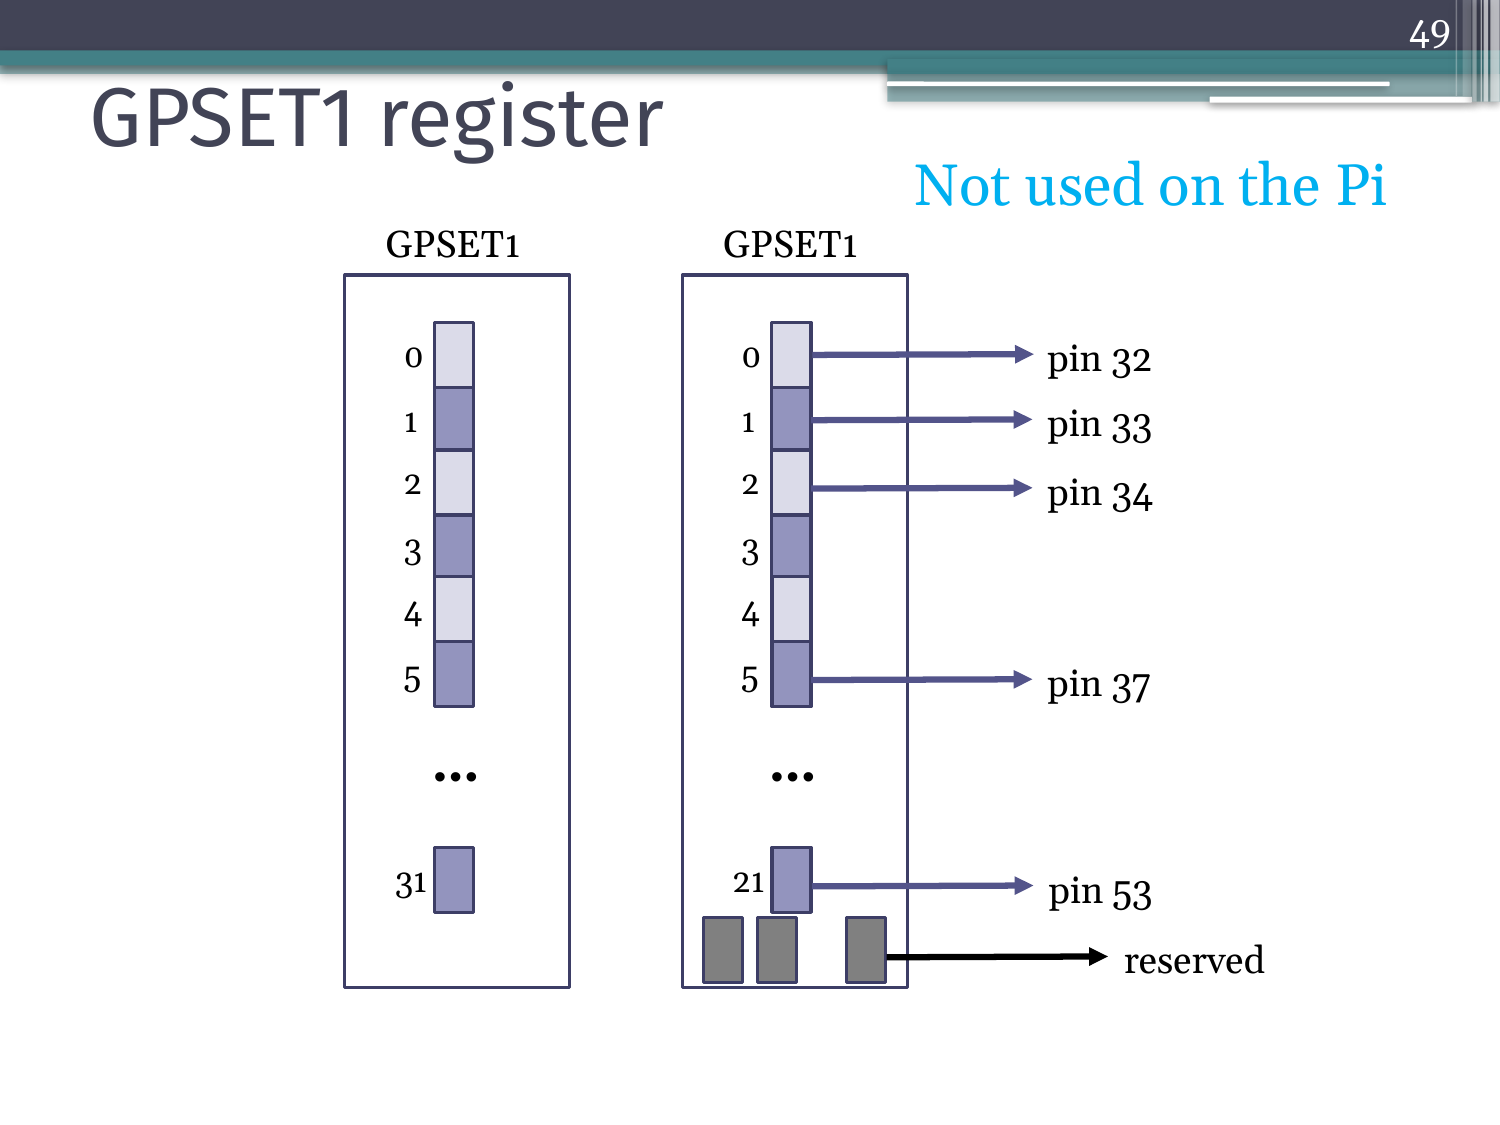

49
# GPSET1 register
Not used on the Pi
GPSET1

0

1

2

3

4

5
…

31
GPSET1

0

1

2

3

4

5
…

21

pin 32
pin 33
pin 34
pin 37
pin 53
reserved